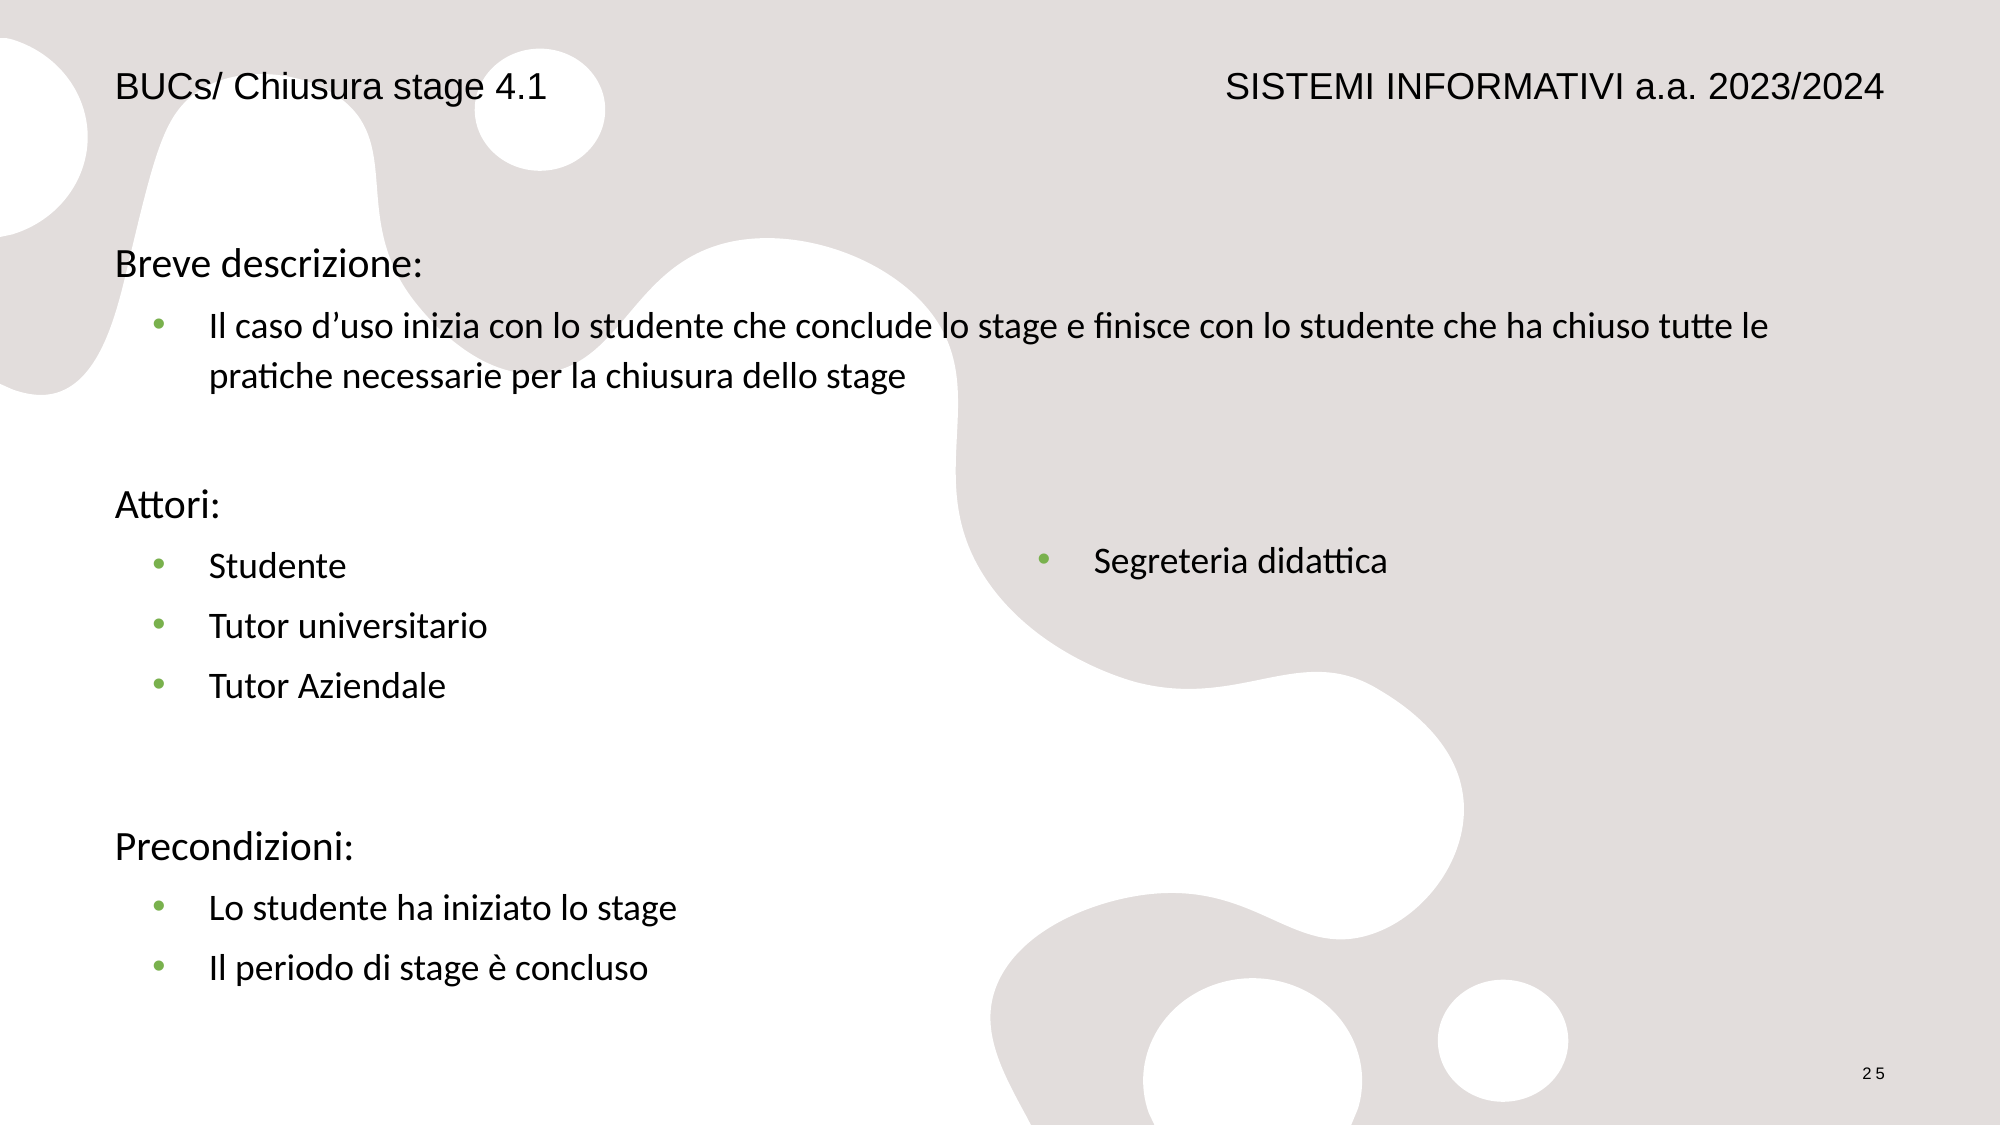

BUCs/ Chiusura stage 4.1
SISTEMI INFORMATIVI a.a. 2023/2024
Breve descrizione:
Il caso d’uso inizia con lo studente che conclude lo stage e finisce con lo studente che ha chiuso tutte le pratiche necessarie per la chiusura dello stage
Attori:
Studente
Tutor universitario
Tutor Aziendale

Segreteria didattica
Precondizioni:
Lo studente ha iniziato lo stage
Il periodo di stage è concluso
25